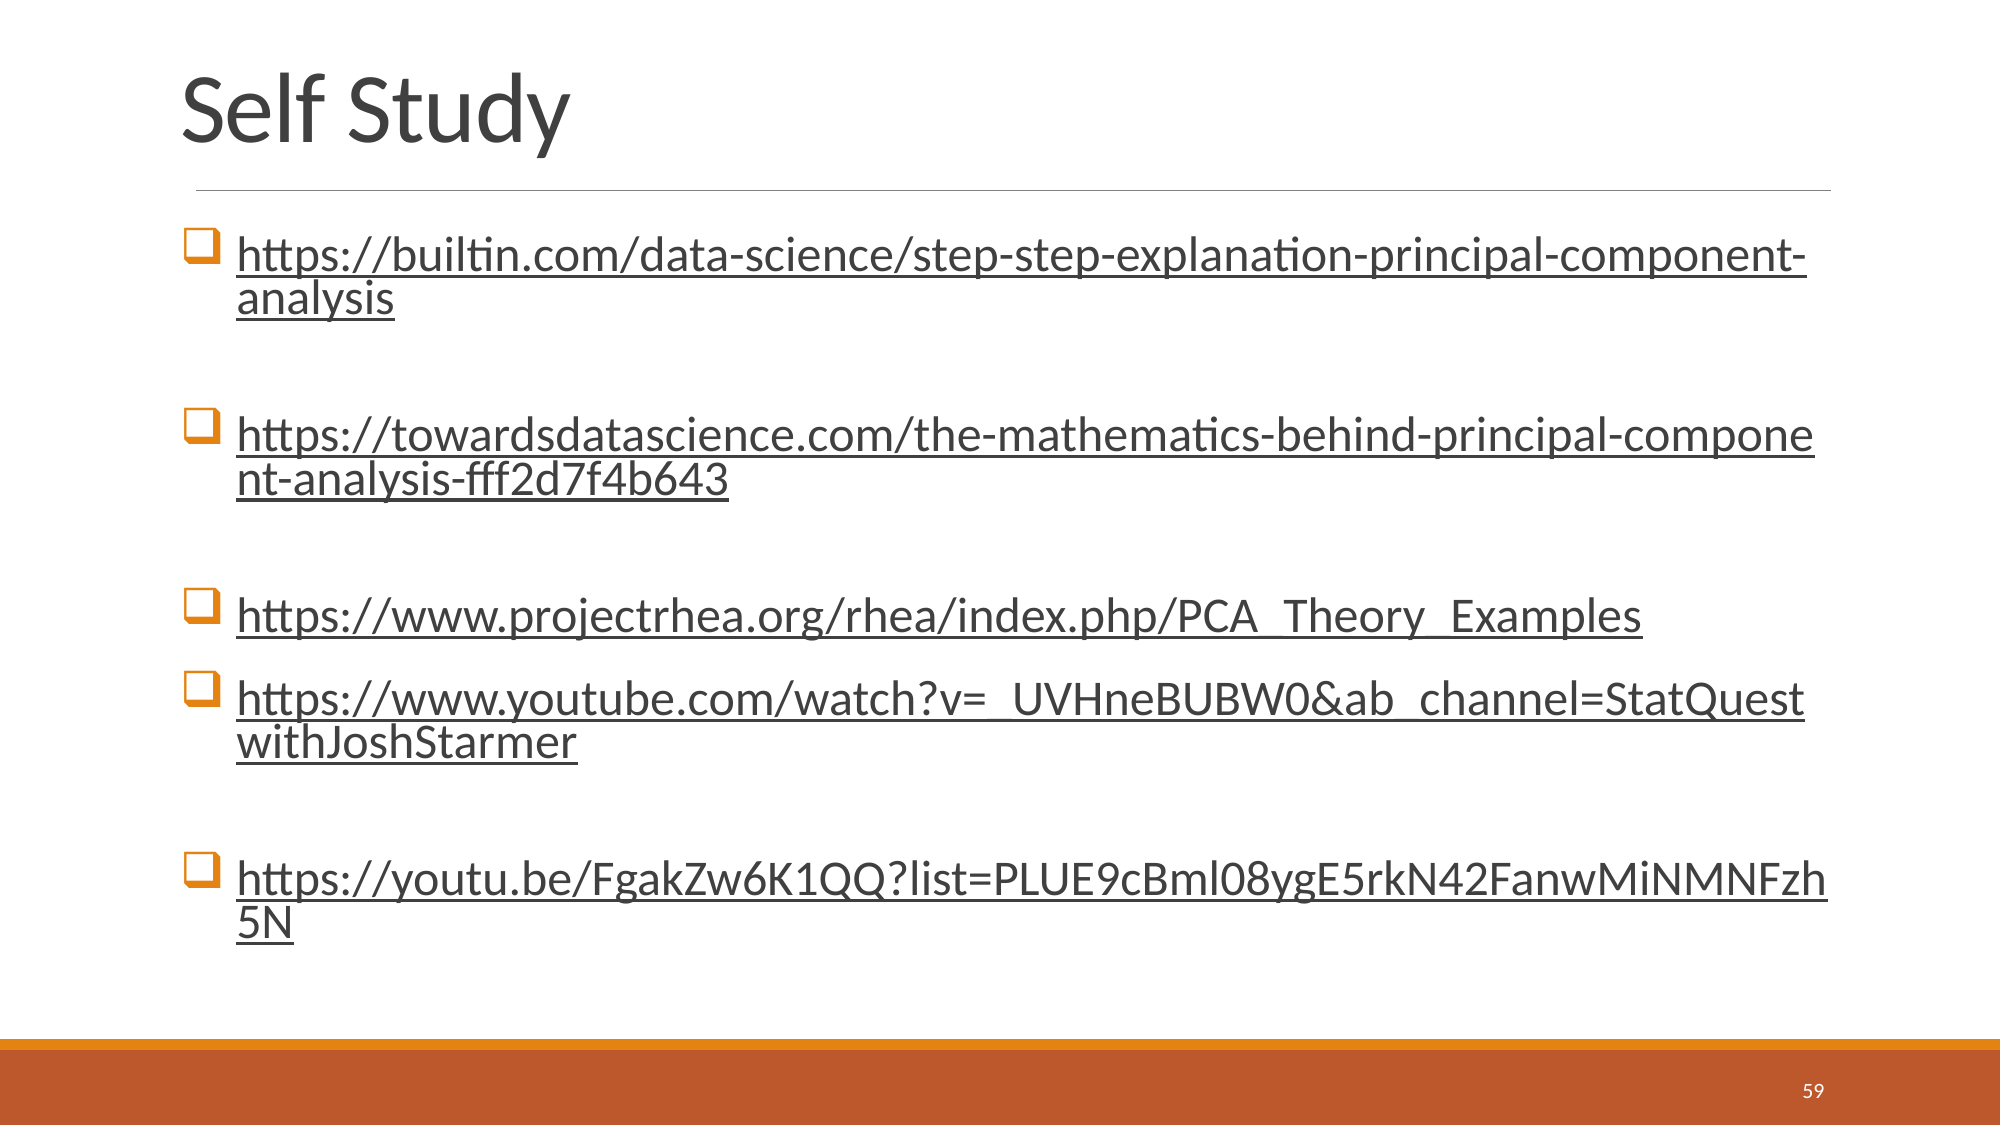

# Self Study
https://builtin.com/data-science/step-step-explanation-principal-component-analysis
https://towardsdatascience.com/the-mathematics-behind-principal-component-analysis-fff2d7f4b643
https://www.projectrhea.org/rhea/index.php/PCA_Theory_Examples
https://www.youtube.com/watch?v=_UVHneBUBW0&ab_channel=StatQuestwithJoshStarmer
https://youtu.be/FgakZw6K1QQ?list=PLUE9cBml08ygE5rkN42FanwMiNMNFzh5N
59